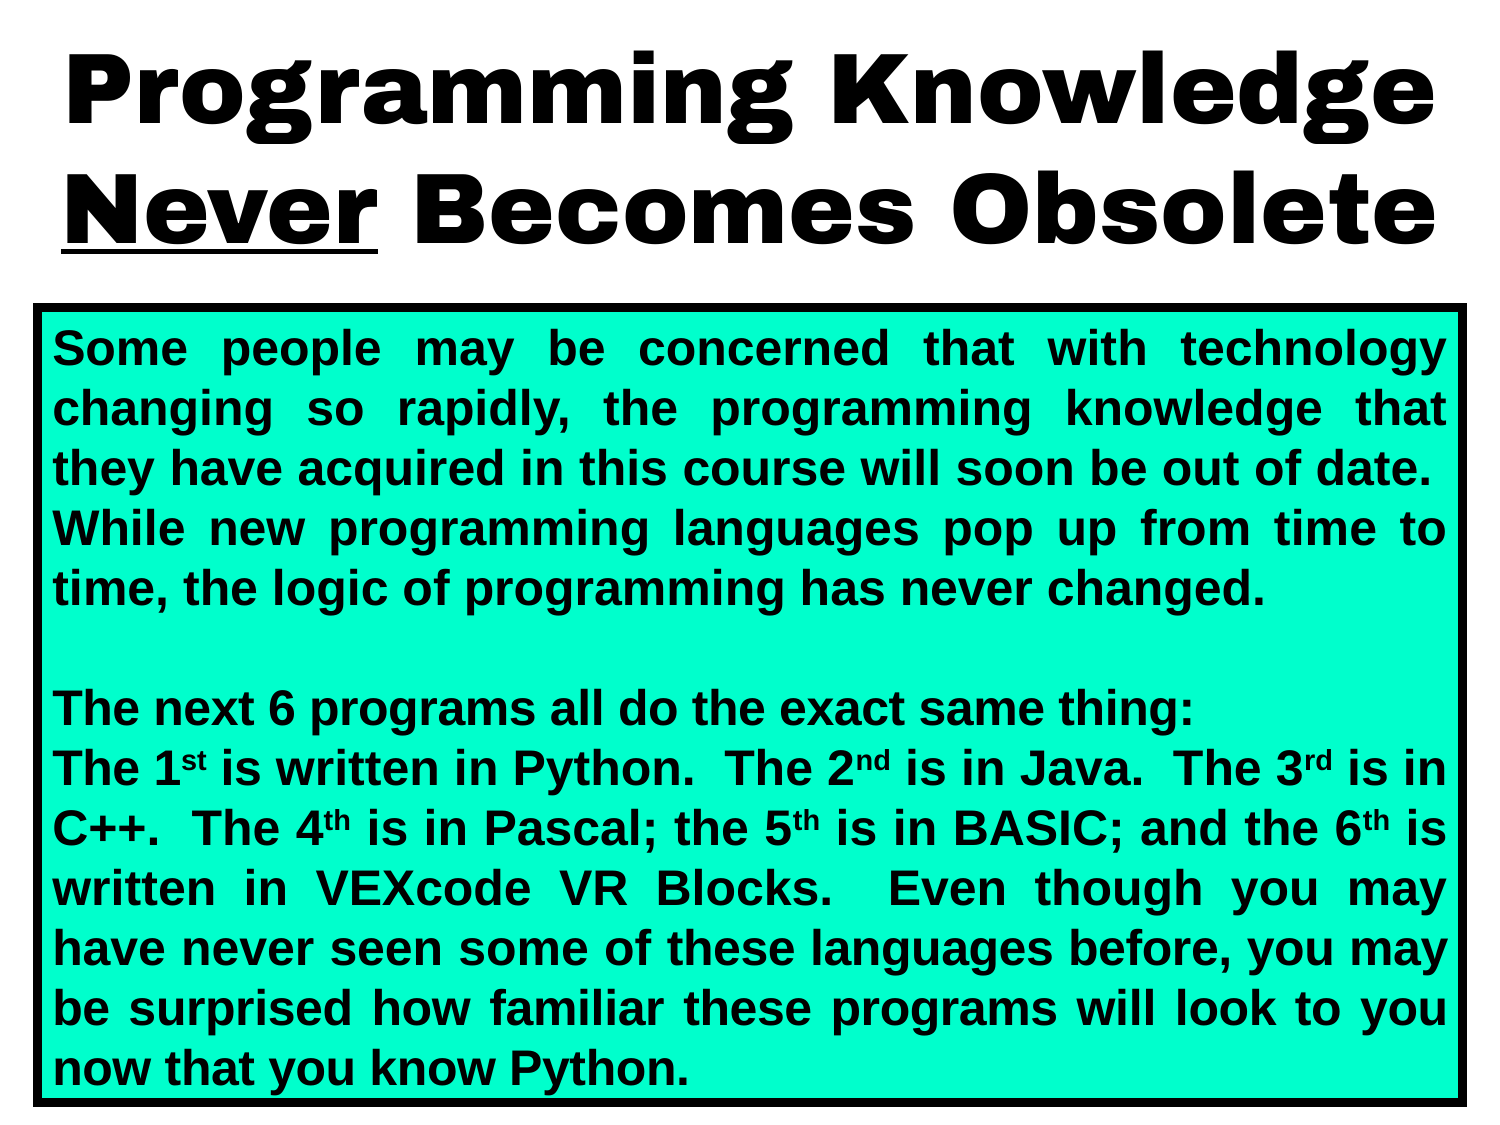

# Programming Knowledge Never Becomes Obsolete
Some people may be concerned that with technology changing so rapidly, the programming knowledge that they have acquired in this course will soon be out of date.  While new programming languages pop up from time to time, the logic of programming has never changed.

The next 6 programs all do the exact same thing:
The 1st is written in Python.  The 2nd is in Java.  The 3rd is in C++.  The 4th is in Pascal; the 5th is in BASIC; and the 6th is written in VEXcode VR Blocks.  Even though you may have never seen some of these languages before, you may be surprised how familiar these programs will look to you now that you know Python.